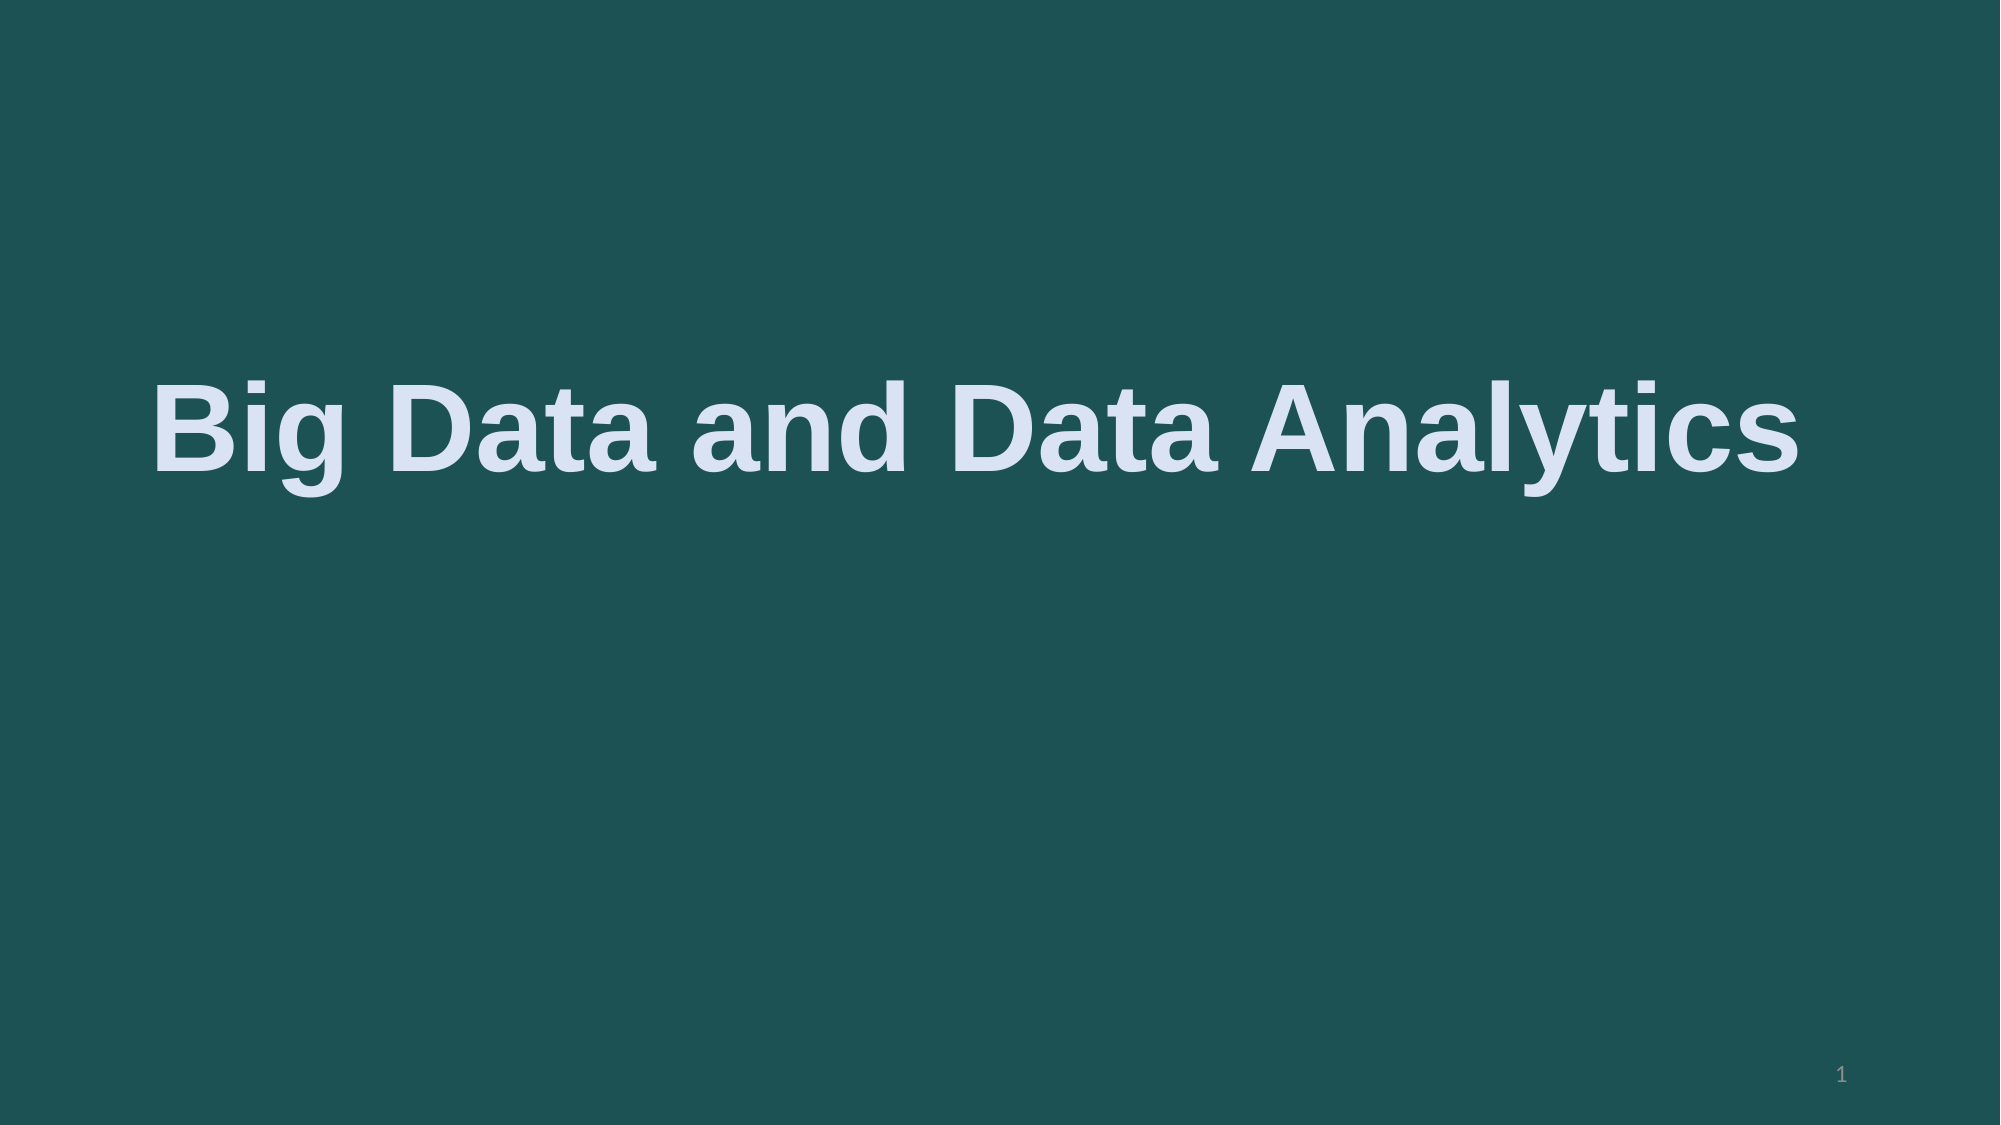

# Big Data and Data Analytics

1